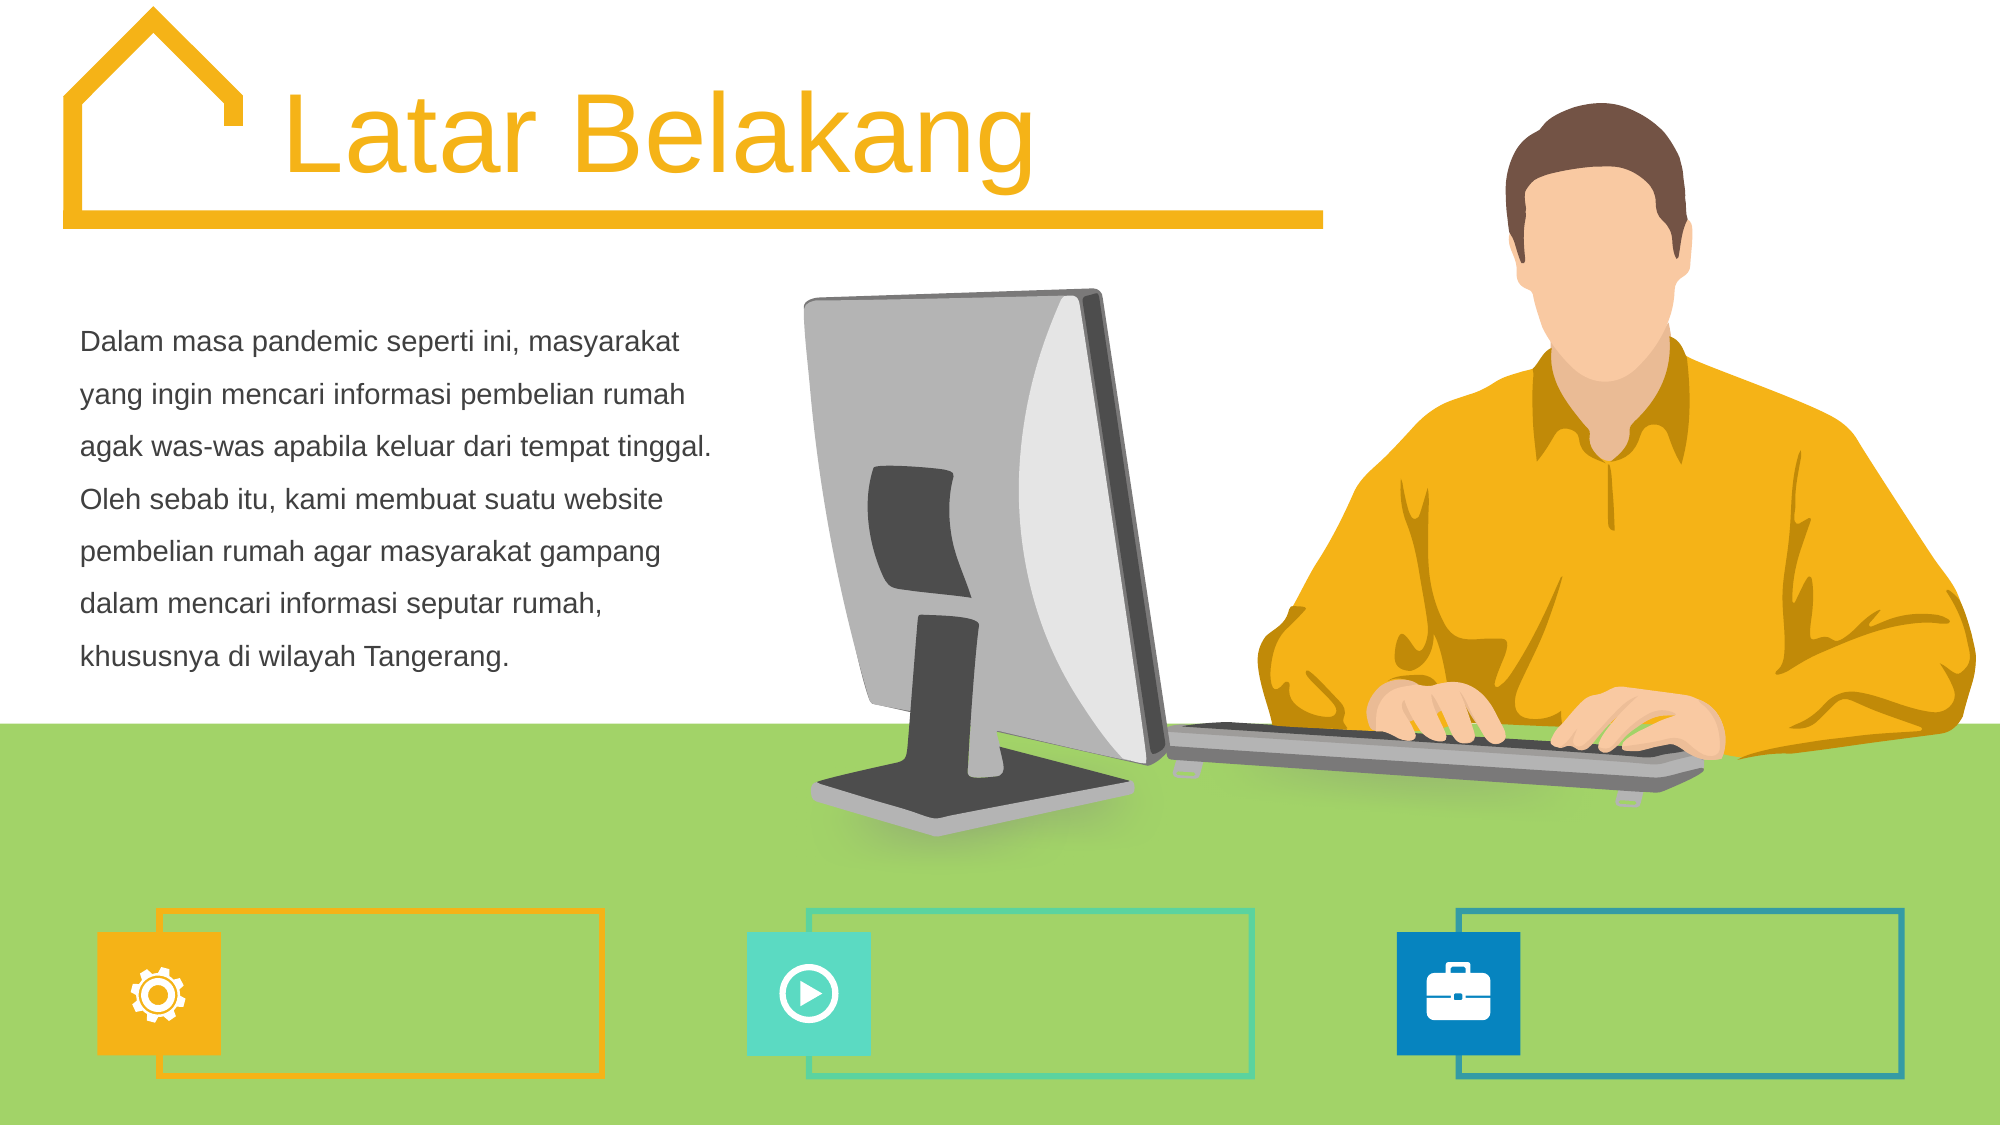

Latar Belakang

Dalam masa pandemic seperti ini, masyarakat yang ingin mencari informasi pembelian rumah agak was-was apabila keluar dari tempat tinggal. Oleh sebab itu, kami membuat suatu website pembelian rumah agar masyarakat gampang dalam mencari informasi seputar rumah, khususnya di wilayah Tangerang.